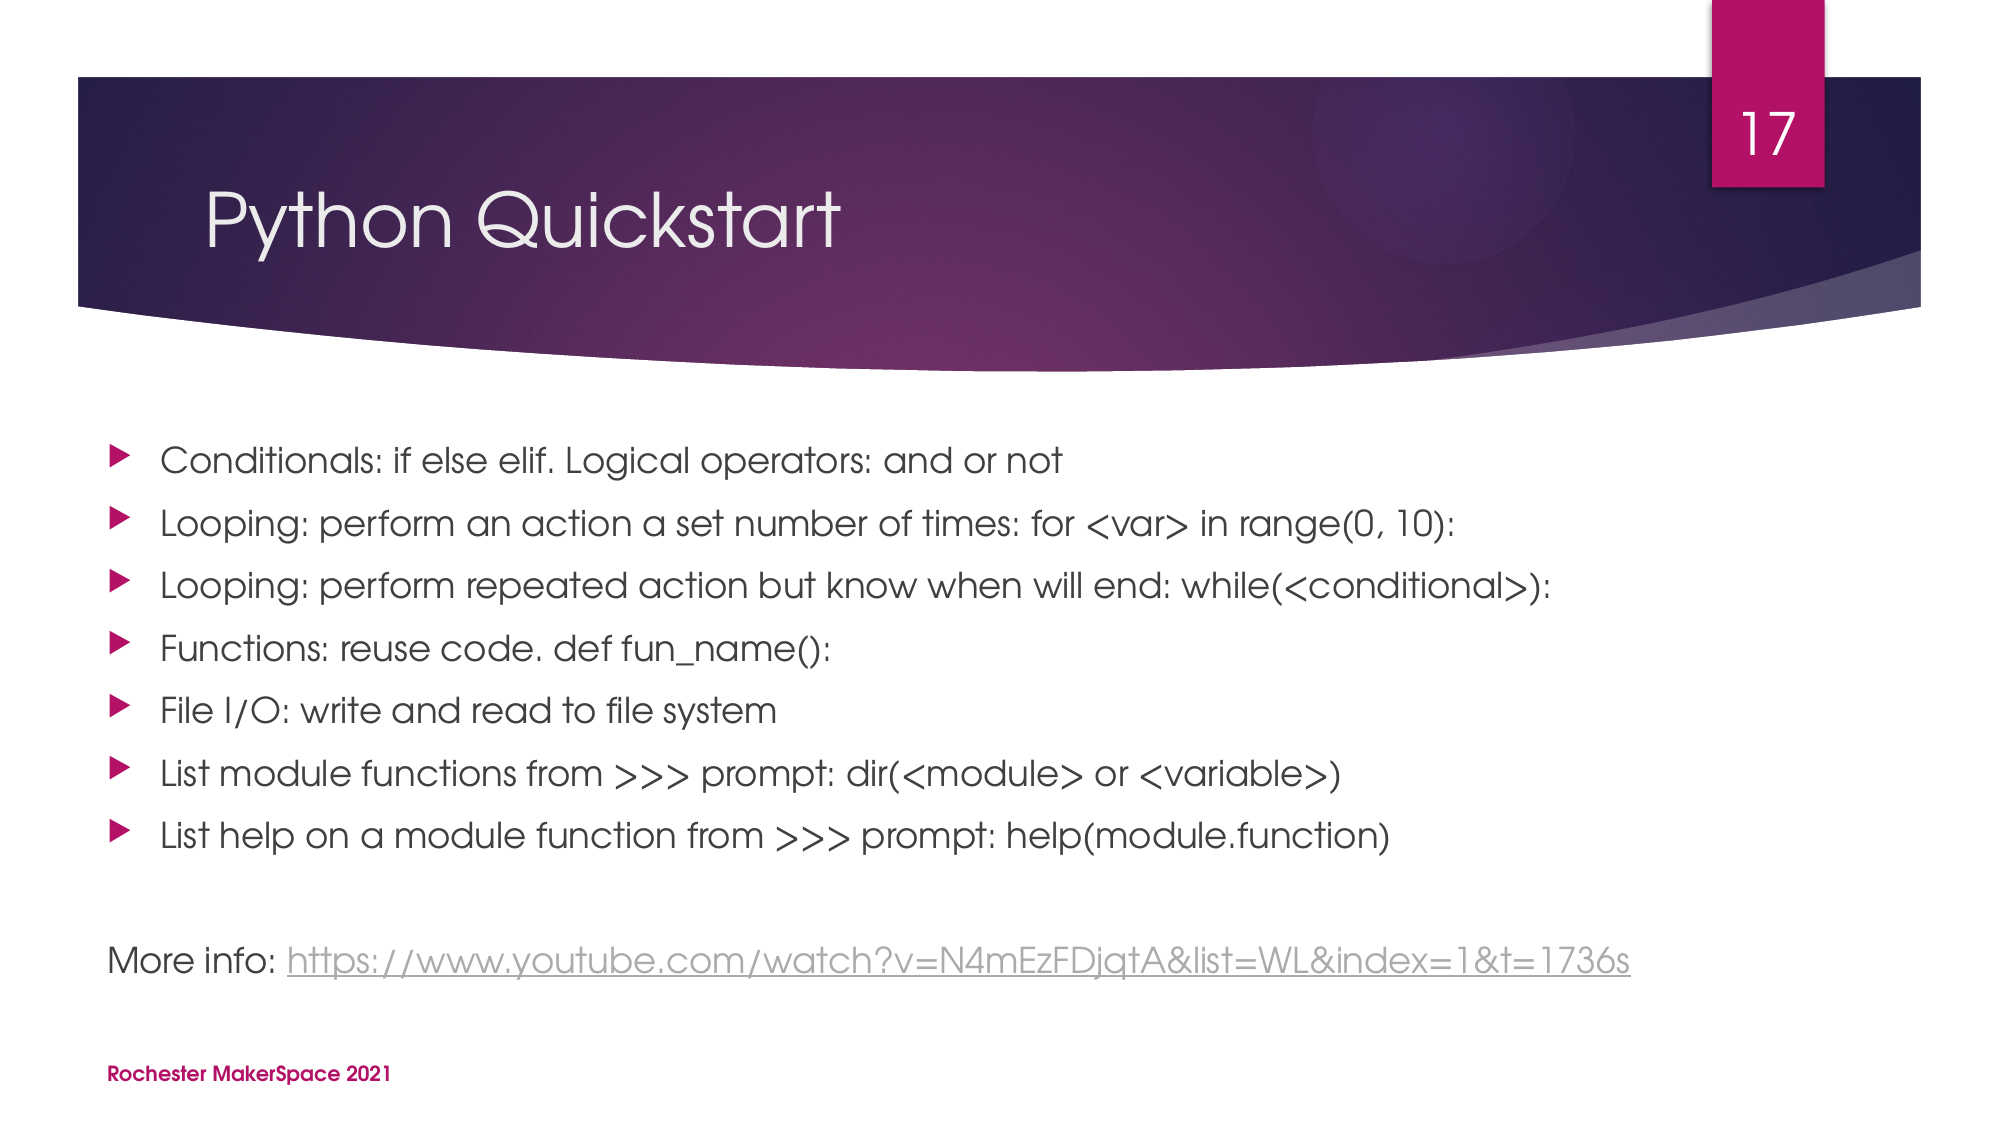

17
# Python Quickstart
Conditionals: if else elif. Logical operators: and or not
Looping: perform an action a set number of times: for <var> in range(0, 10):
Looping: perform repeated action but know when will end: while(<conditional>):
Functions: reuse code. def fun_name():
File I/O: write and read to file system
List module functions from >>> prompt: dir(<module> or <variable>)
List help on a module function from >>> prompt: help(module.function)

More info: https://www.youtube.com/watch?v=N4mEzFDjqtA&list=WL&index=1&t=1736s

Rochester MakerSpace 2021